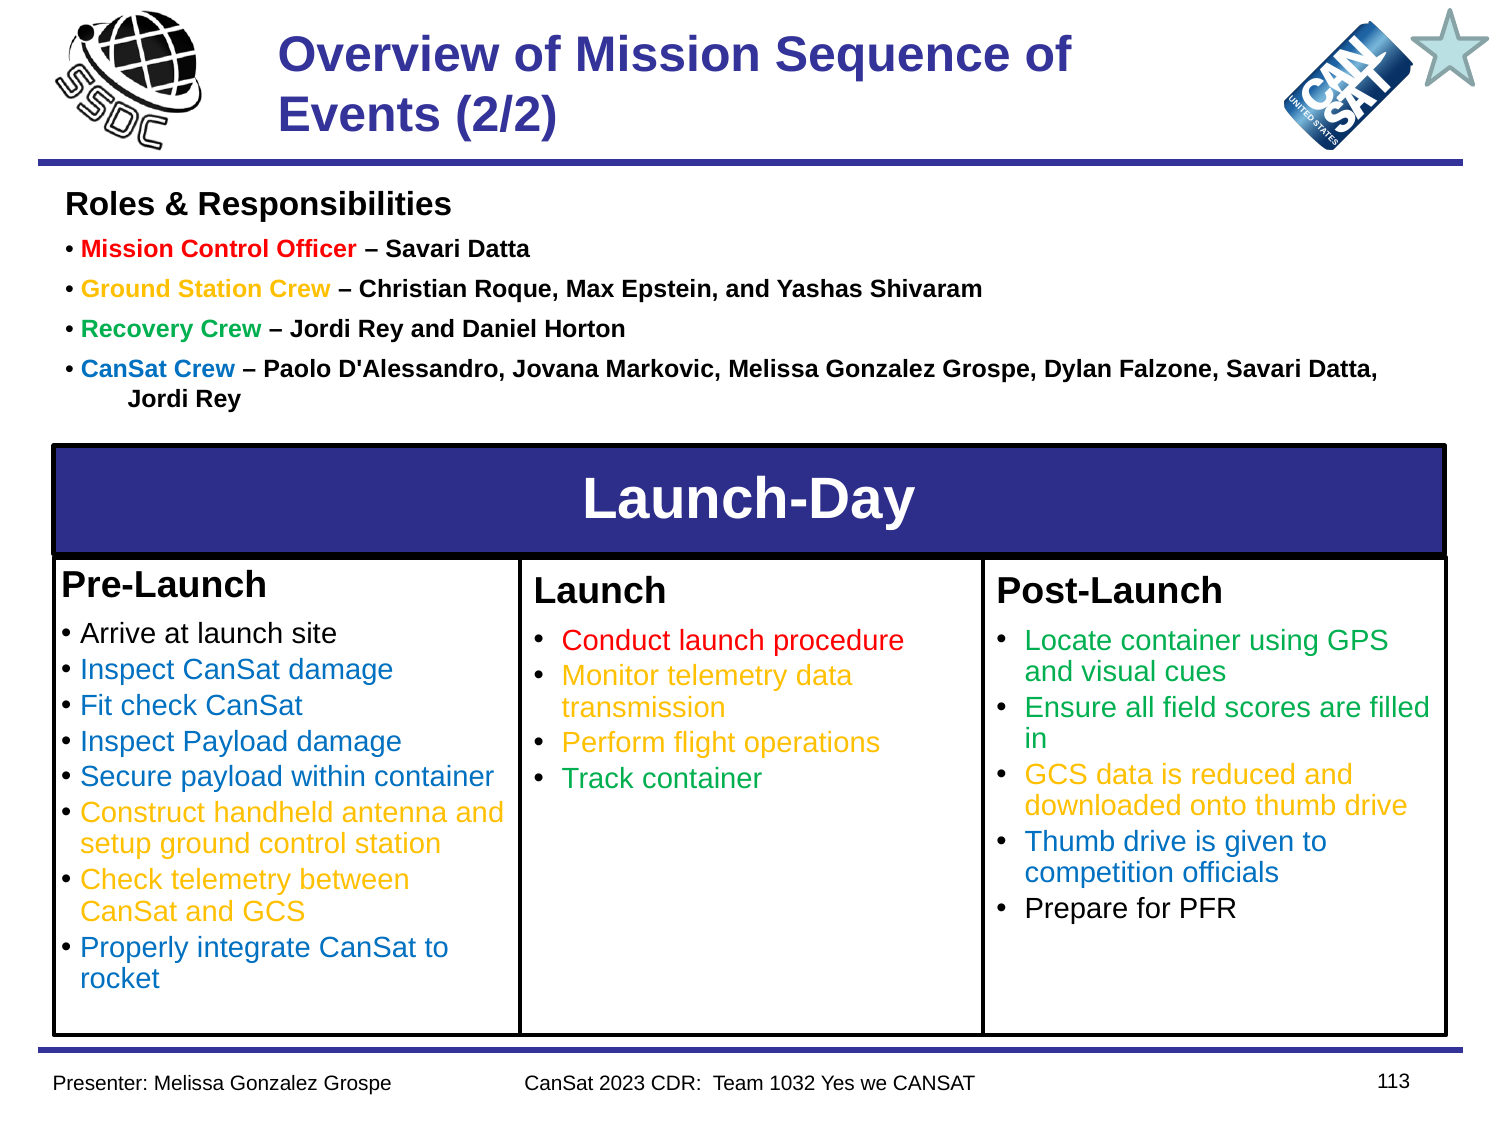

# Overview of Mission Sequence of Events (2/2)
Roles & Responsibilities
• Mission Control Officer – Savari Datta
• Ground Station Crew – Christian Roque, Max Epstein, and Yashas Shivaram
• Recovery Crew – Jordi Rey and Daniel Horton
• CanSat Crew – Paolo D'Alessandro, Jovana Markovic, Melissa Gonzalez Grospe, Dylan Falzone, Savari Datta, Jordi Rey

Launch-Day
Pre-Launch
Arrive at launch site
Inspect CanSat damage
Fit check CanSat
Inspect Payload damage
Secure payload within container
Construct handheld antenna and setup ground control station
Check telemetry between CanSat and GCS
Properly integrate CanSat to rocket
Launch
Conduct launch procedure
Monitor telemetry data transmission
Perform flight operations
Track container
Post-Launch
Locate container using GPS and visual cues
Ensure all field scores are filled in
GCS data is reduced and downloaded onto thumb drive
Thumb drive is given to competition officials
Prepare for PFR
113
Presenter: Melissa Gonzalez Grospe
CanSat 2023 CDR:  Team 1032 Yes we CANSAT